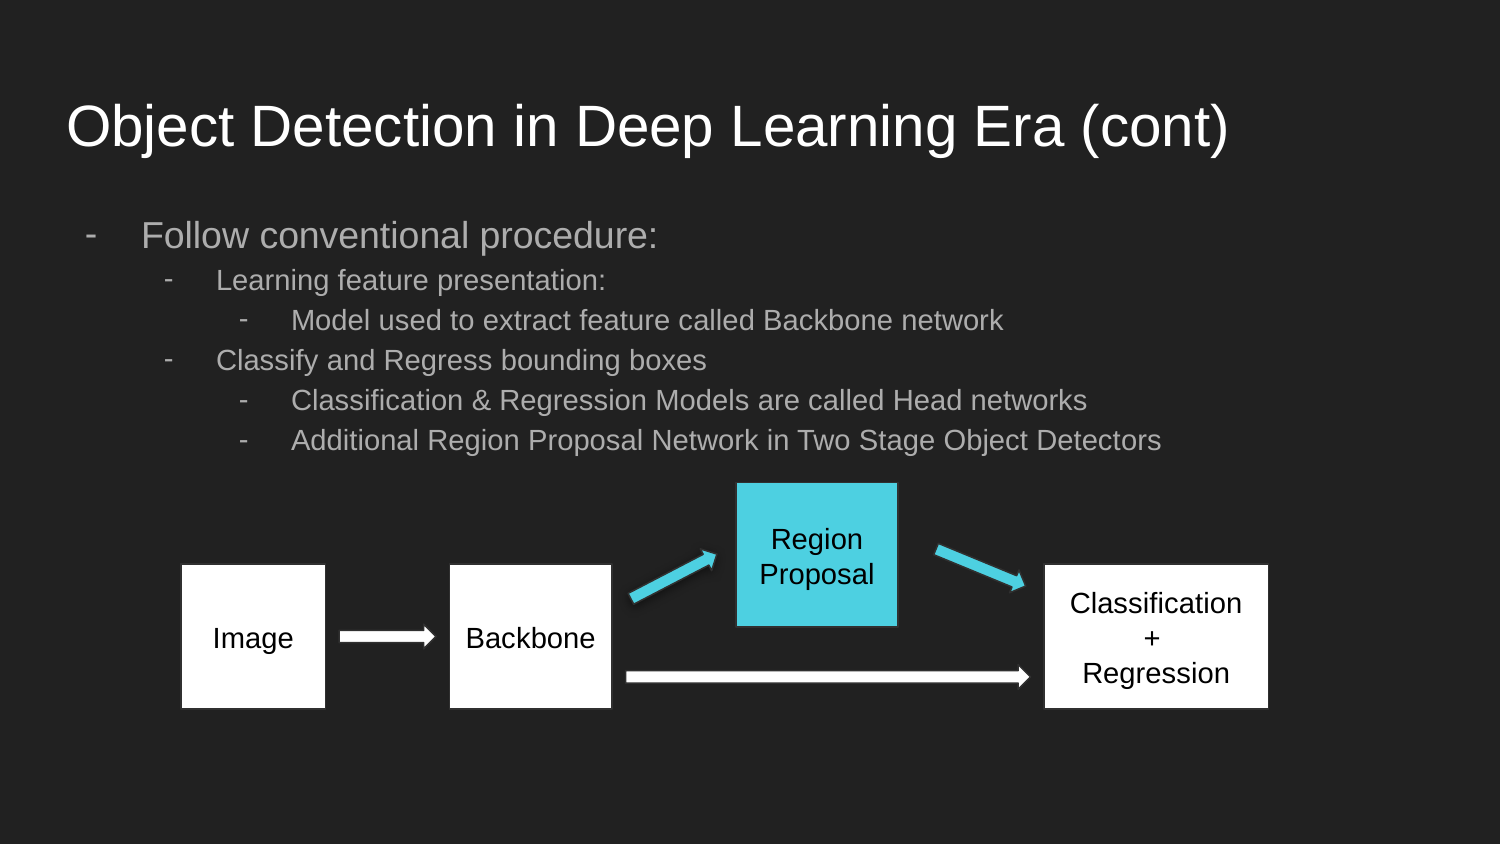

# Object Detection in Deep Learning Era (cont)
Follow conventional procedure:
Learning feature presentation:
Model used to extract feature called Backbone network
Classify and Regress bounding boxes
Classification & Regression Models are called Head networks
Additional Region Proposal Network in Two Stage Object Detectors
Region Proposal

Image
Backbone
Classification
+
Regression